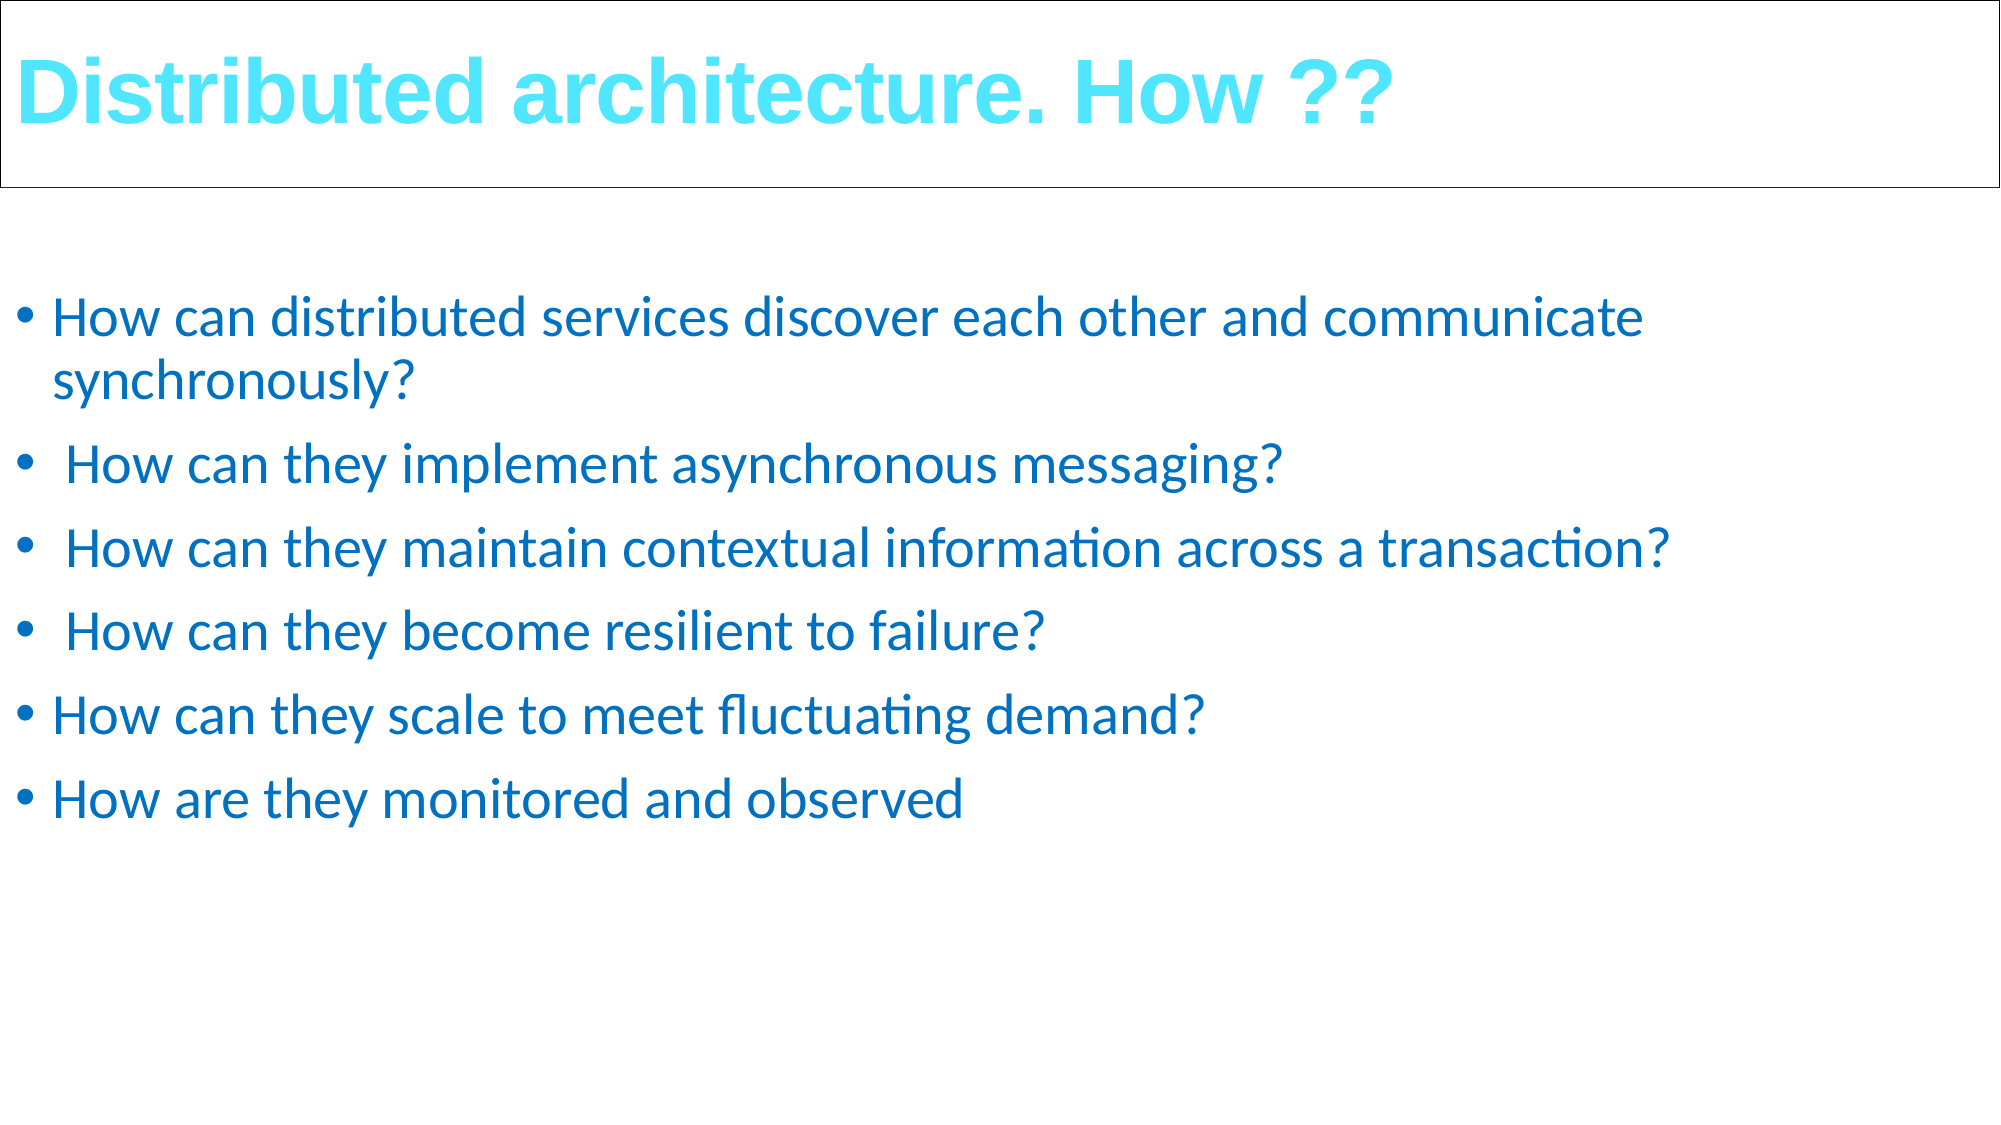

# Distributed architecture. How ??

How can distributed services discover each other and communicate synchronously?
 How can they implement asynchronous messaging?
 How can they maintain contextual information across a transaction?
 How can they become resilient to failure?
How can they scale to meet fluctuating demand?
How are they monitored and observed